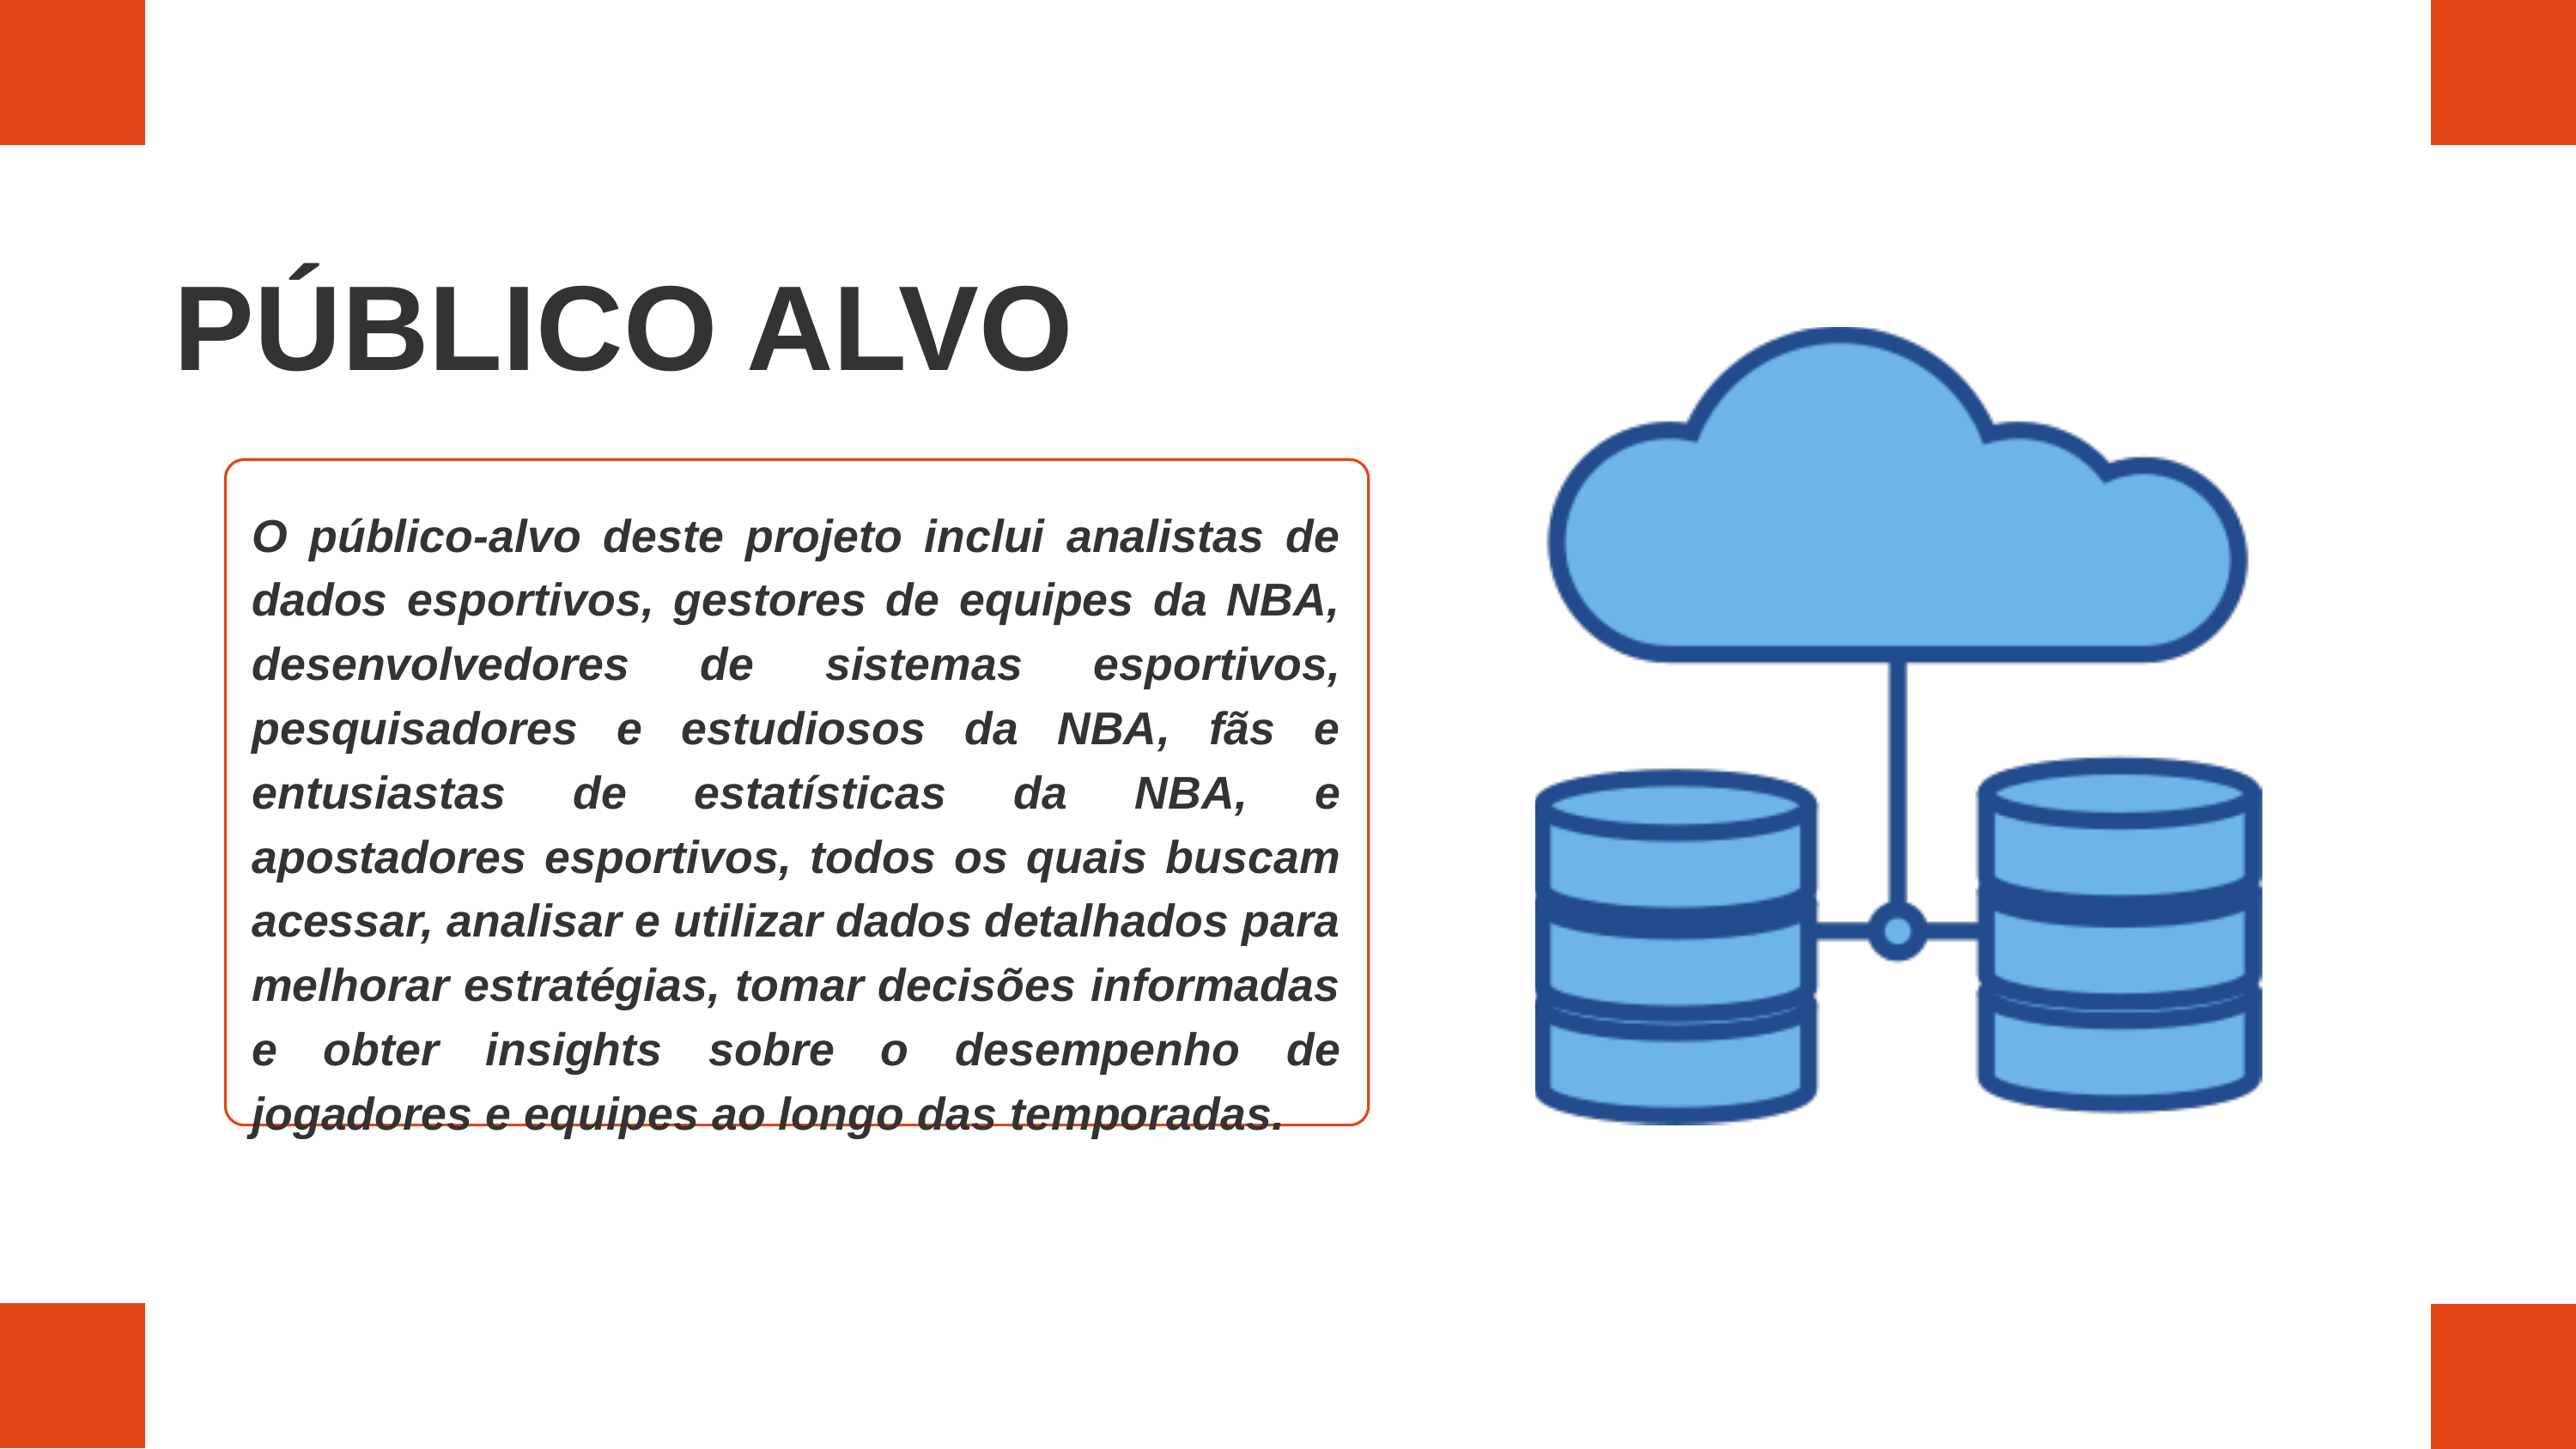

PÚBLICO ALVO

O público-alvo deste projeto inclui analistas de dados esportivos, gestores de equipes da NBA, desenvolvedores de sistemas esportivos, pesquisadores e estudiosos da NBA, fãs e entusiastas de estatísticas da NBA, e apostadores esportivos, todos os quais buscam acessar, analisar e utilizar dados detalhados para melhorar estratégias, tomar decisões informadas e obter insights sobre o desempenho de jogadores e equipes ao longo das temporadas.